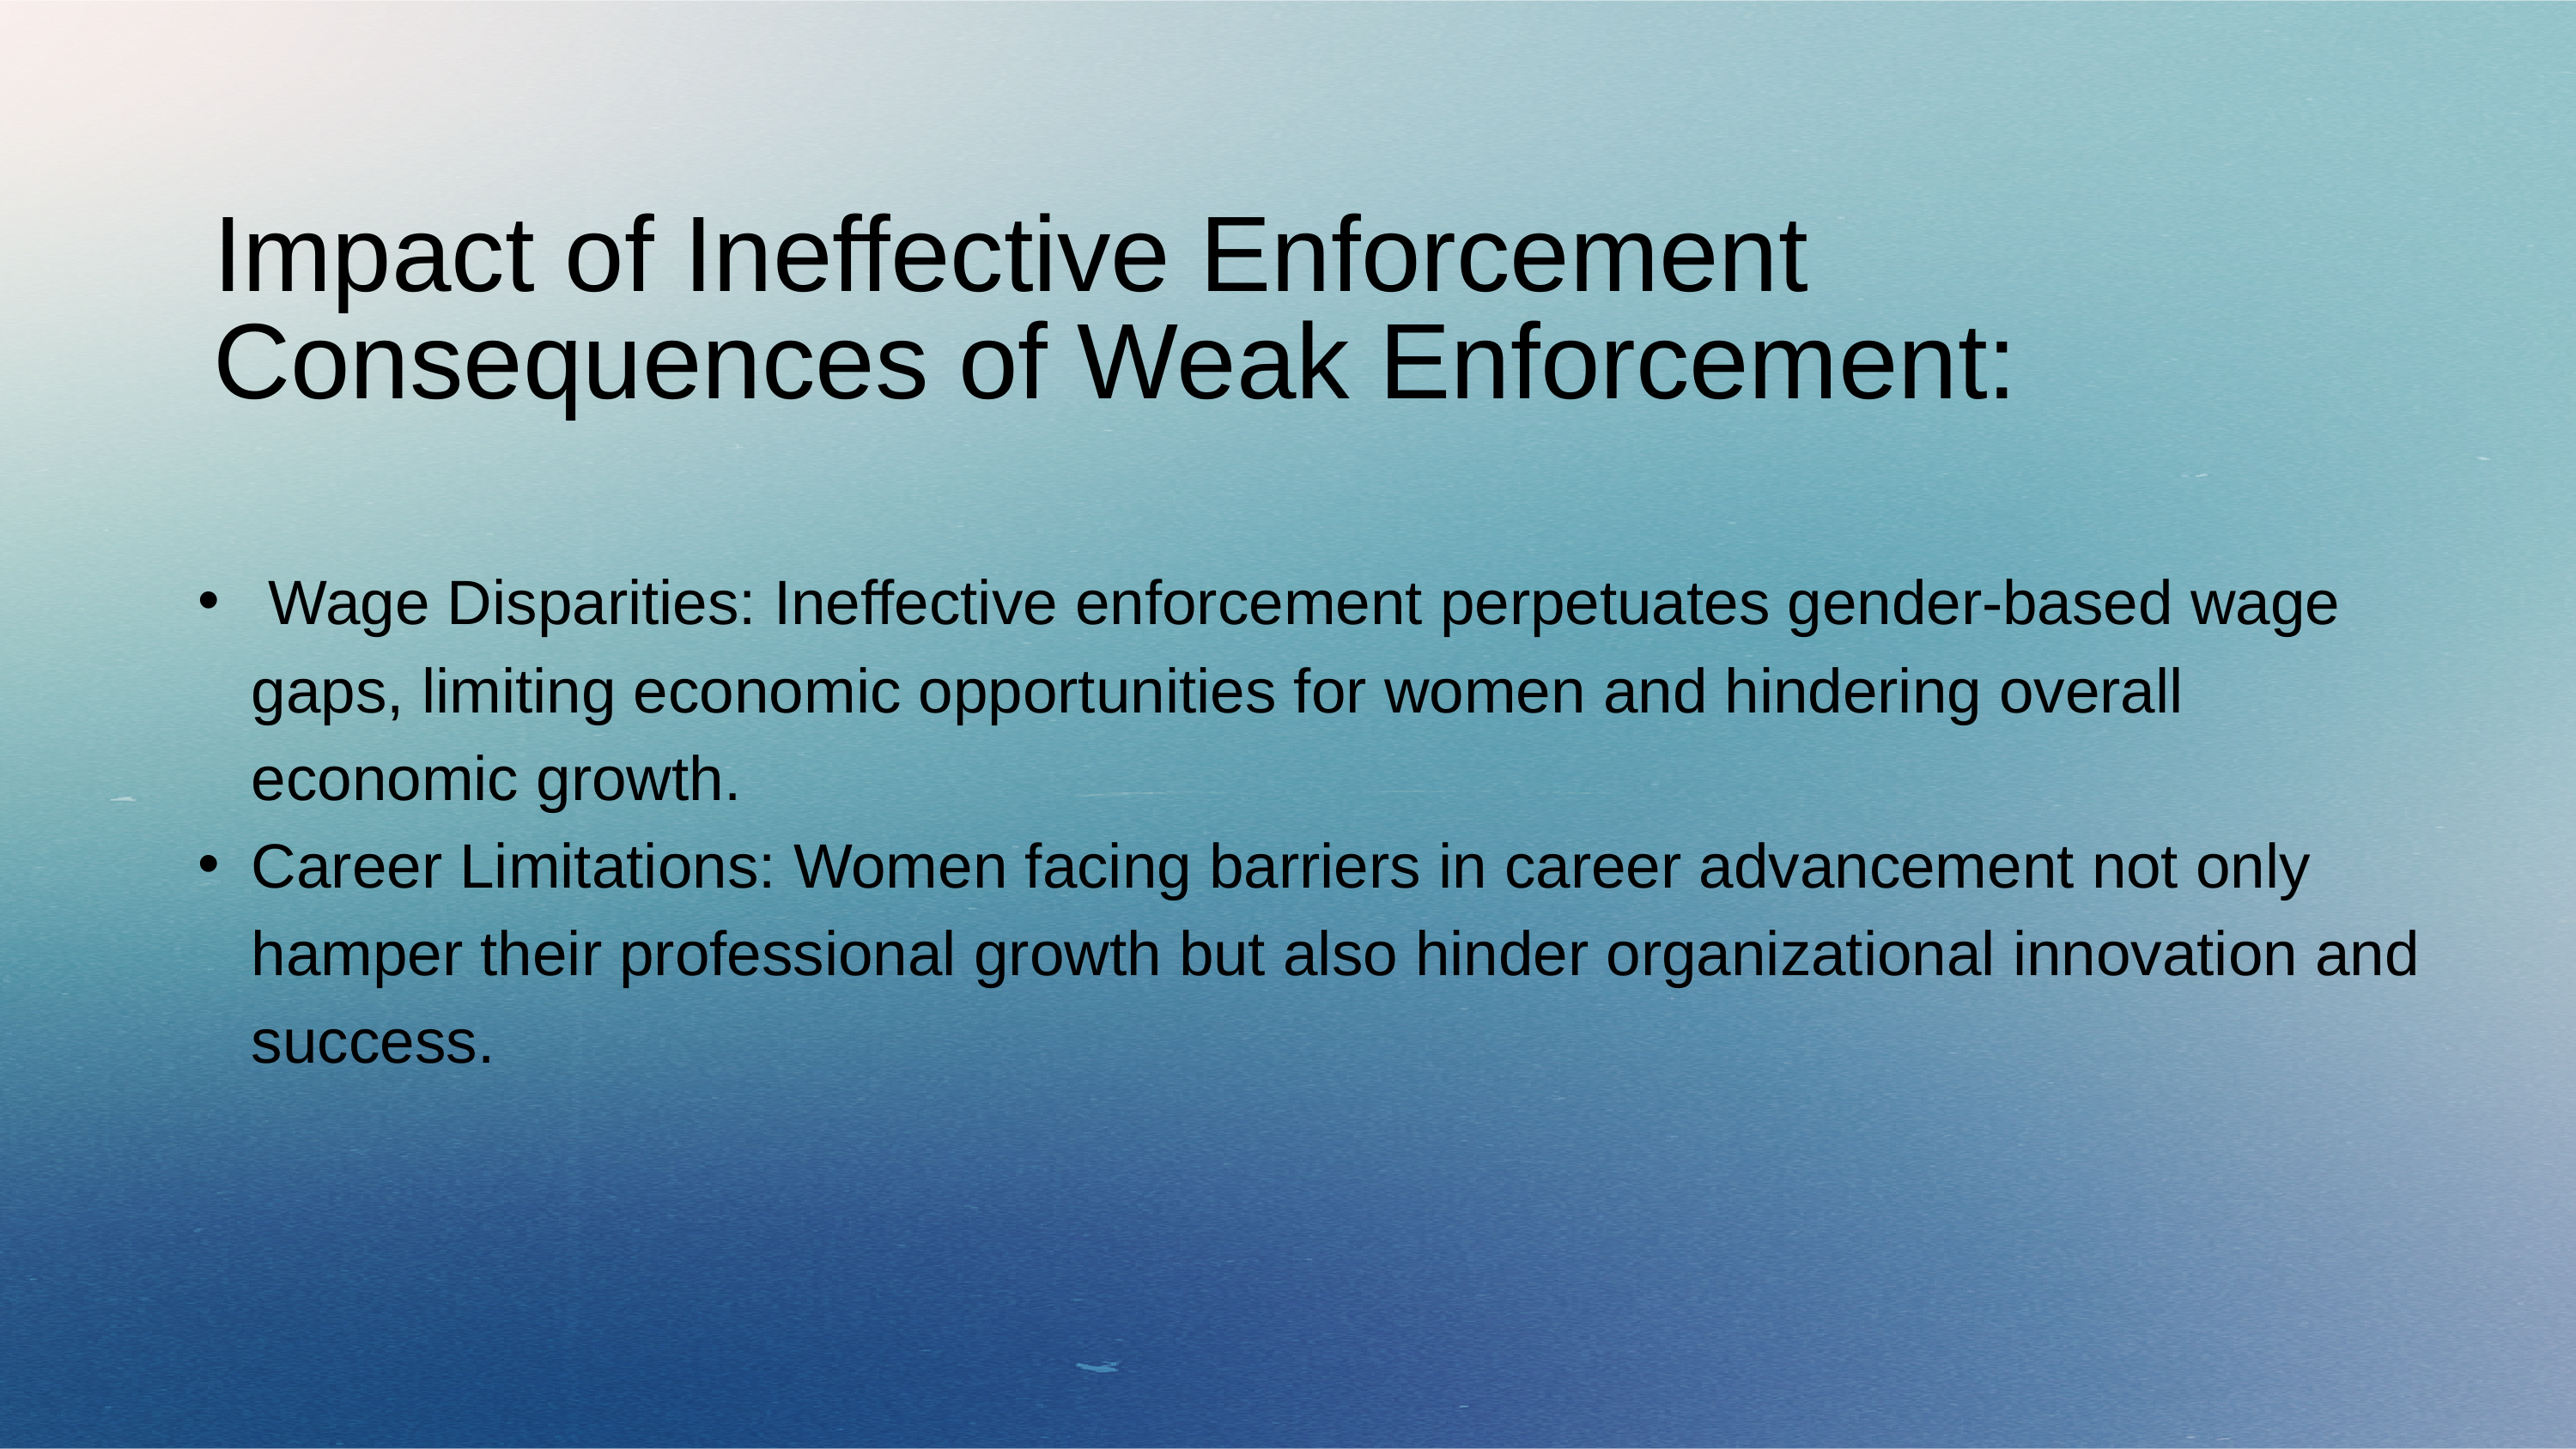

Impact of Ineffective Enforcement Consequences of Weak Enforcement:
 Wage Disparities: Ineffective enforcement perpetuates gender-based wage gaps, limiting economic opportunities for women and hindering overall economic growth.
Career Limitations: Women facing barriers in career advancement not only hamper their professional growth but also hinder organizational innovation and success.